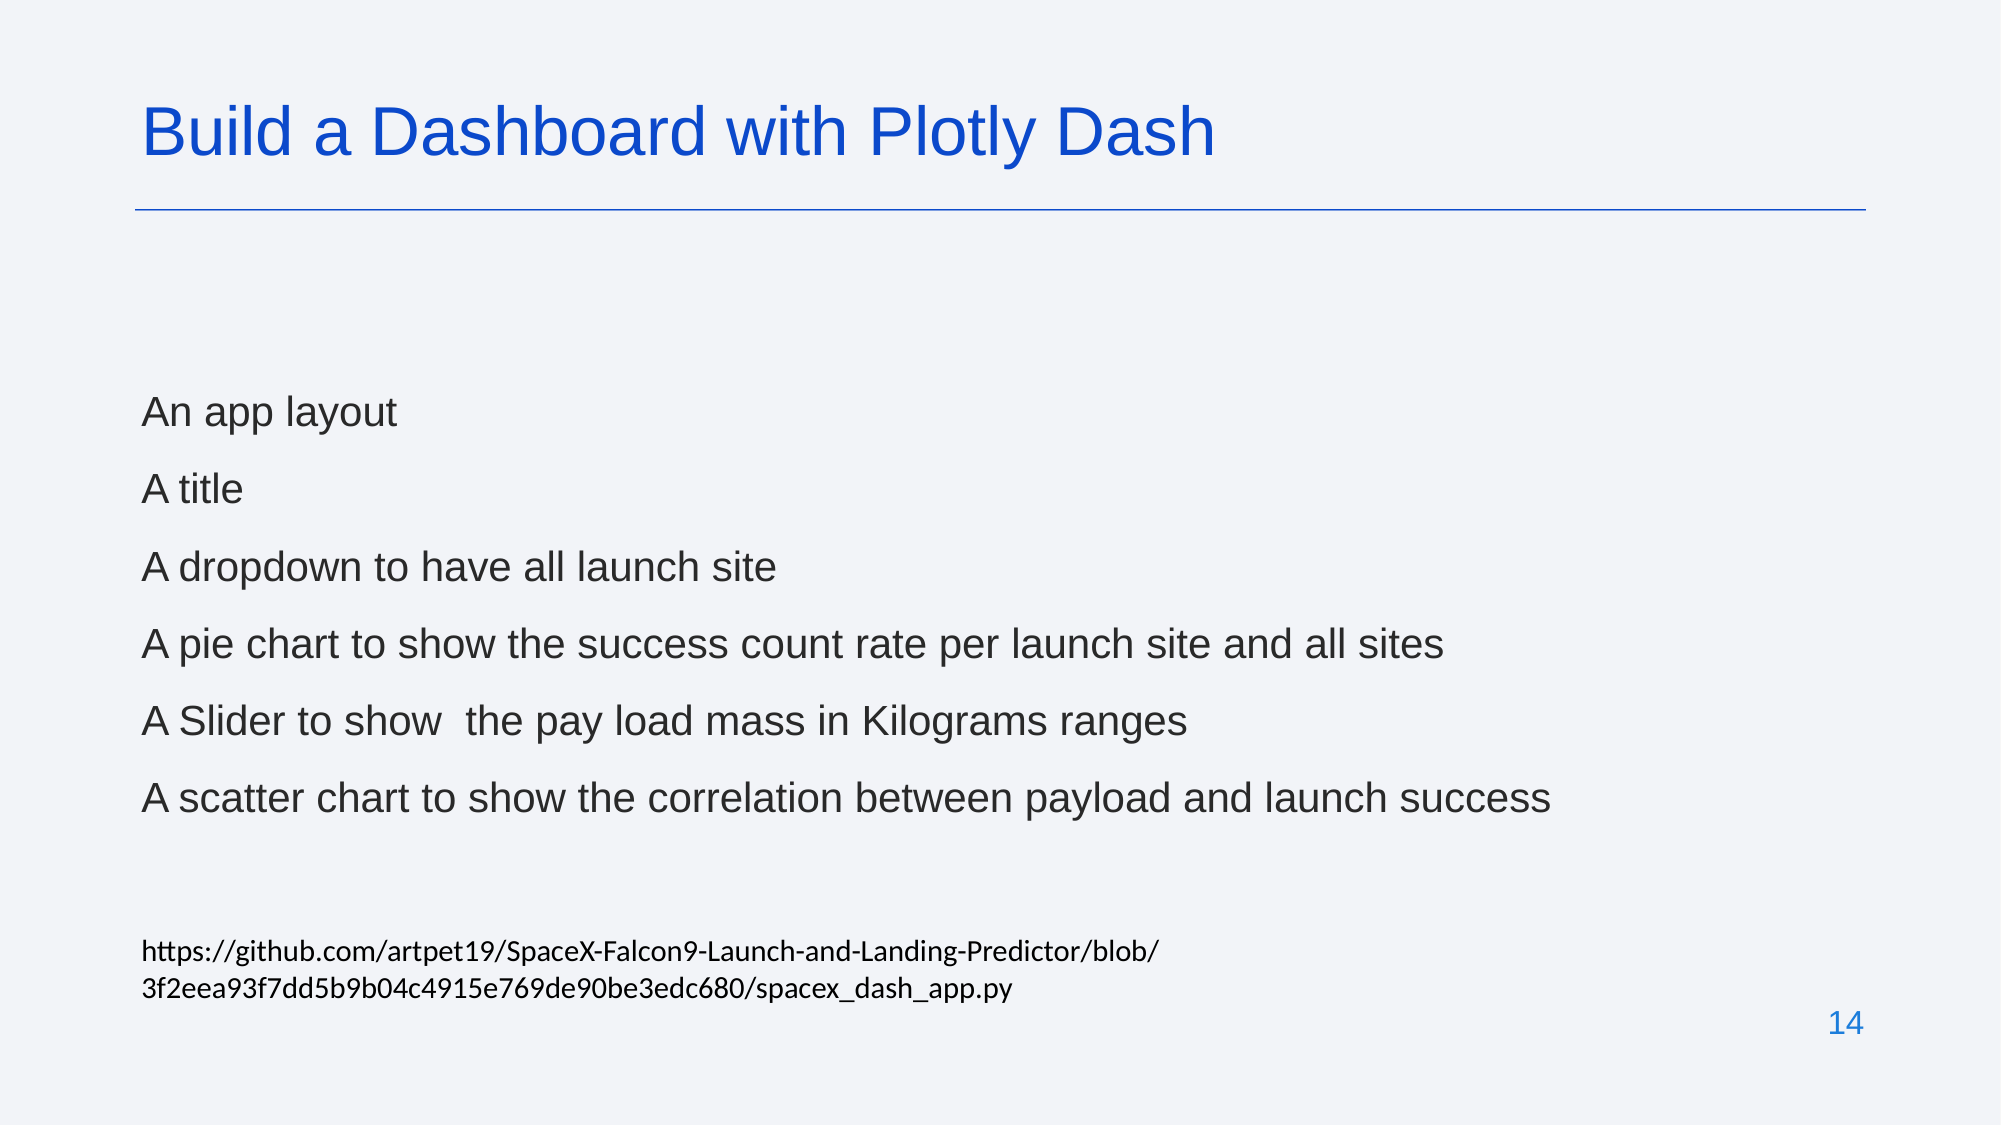

Build a Dashboard with Plotly Dash

An app layout
A title
A dropdown to have all launch site
A pie chart to show the success count rate per launch site and all sites
A Slider to show  the pay load mass in Kilograms ranges
A scatter chart to show the correlation between payload and launch success

https://github.com/artpet19/SpaceX-Falcon9-Launch-and-Landing-Predictor/blob/3f2eea93f7dd5b9b04c4915e769de90be3edc680/spacex_dash_app.py
14